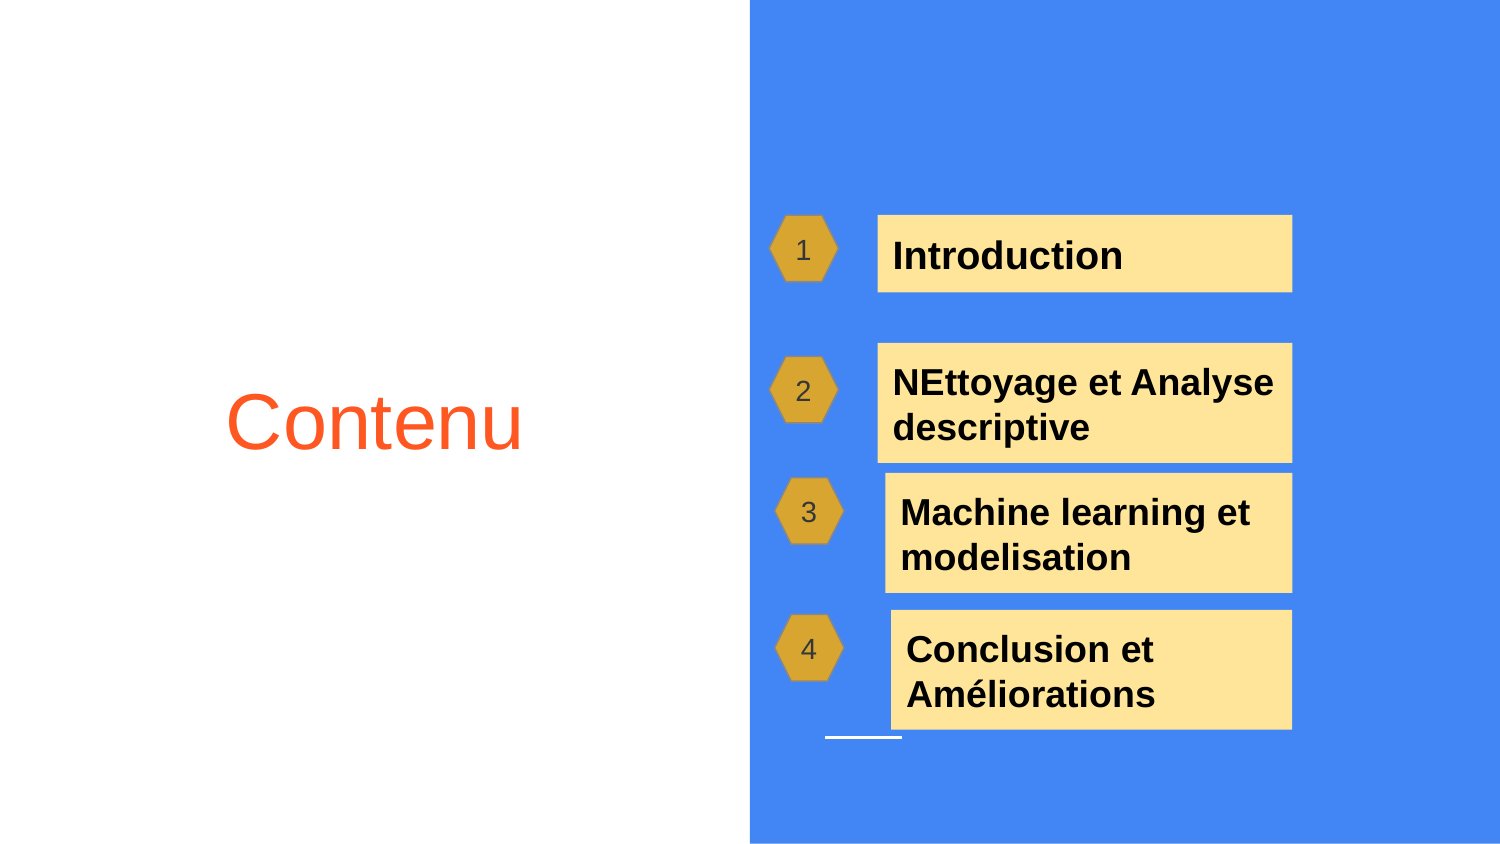

1
Introduction
# Contenu
NEttoyage et Analyse descriptive
2
Machine learning et modelisation
3
Conclusion et Améliorations
4